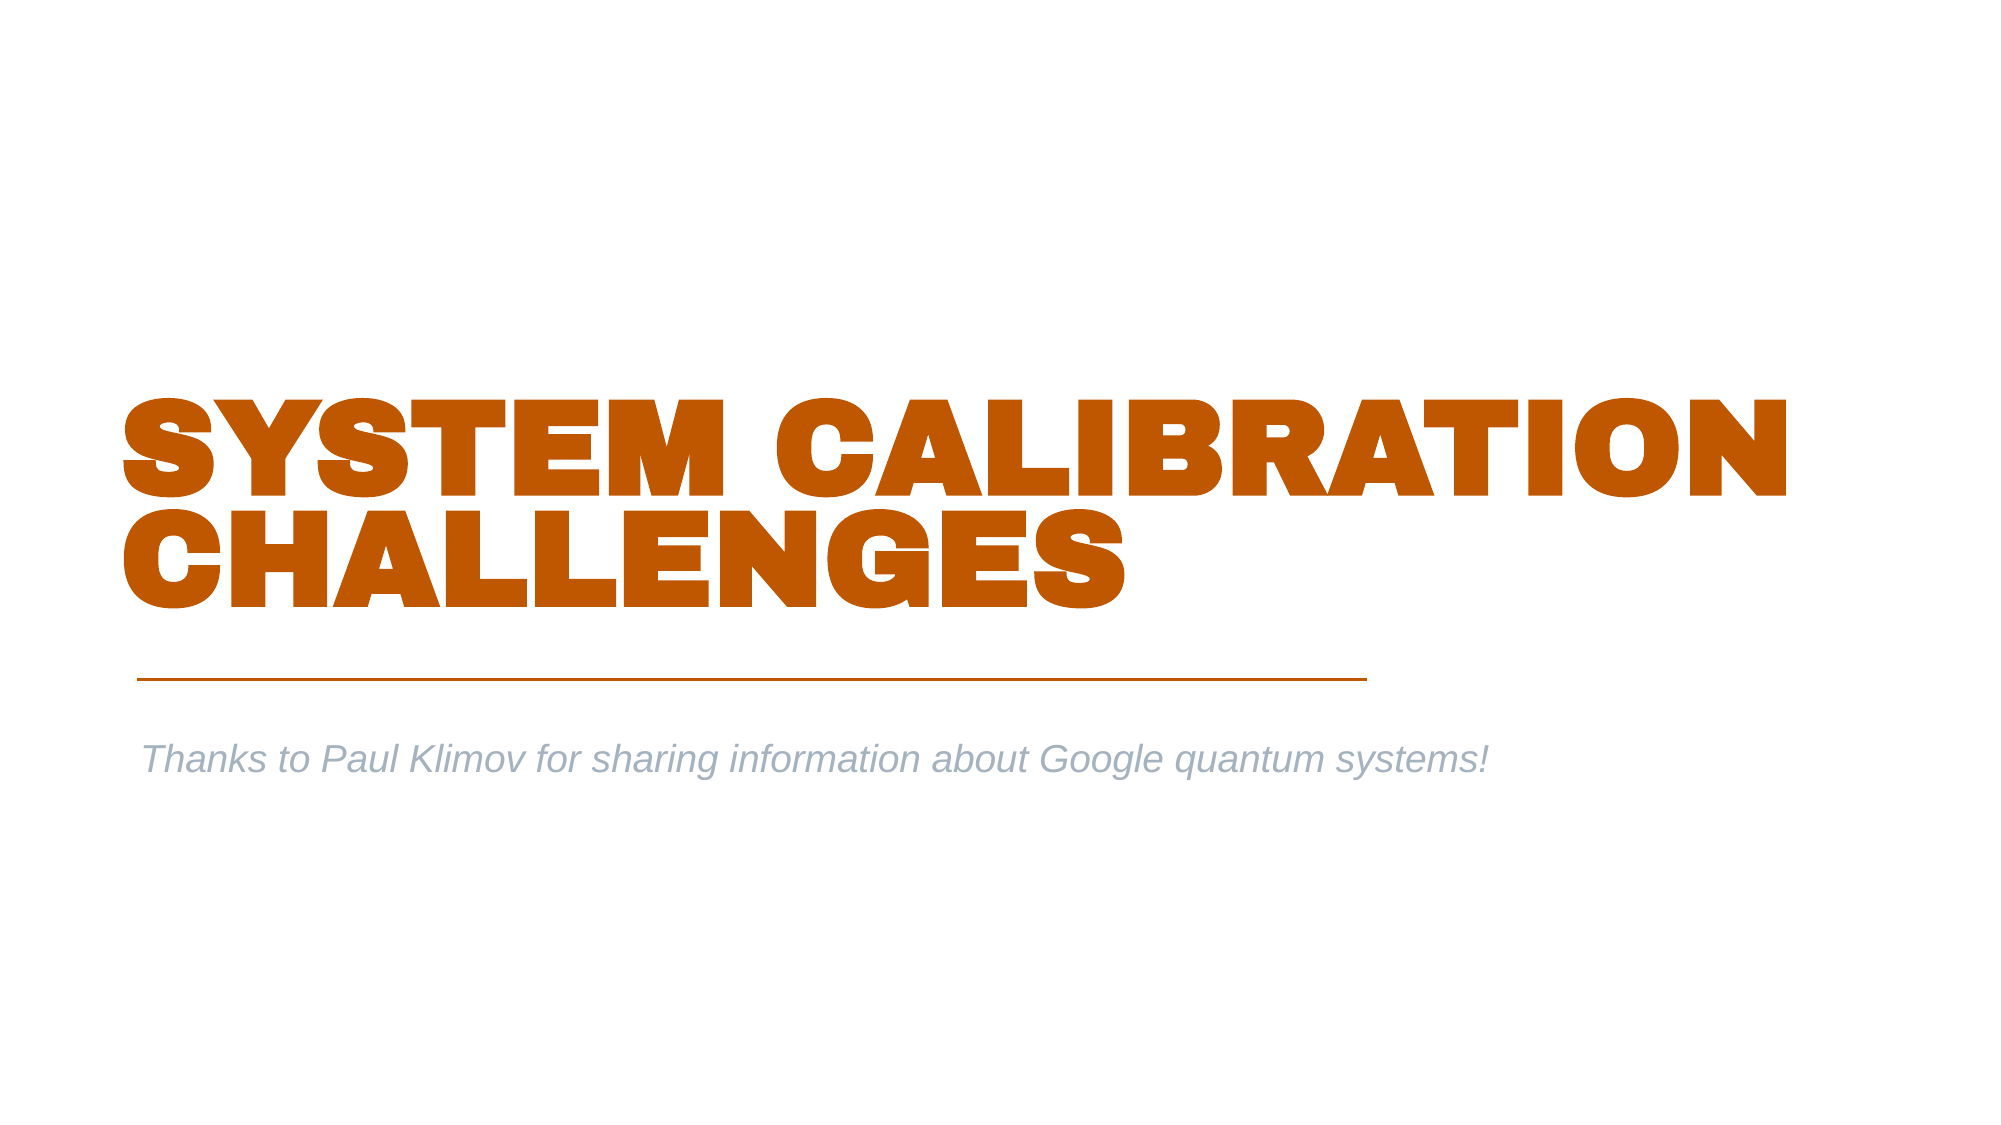

SYSTEM CALIBRATION
CHALLENGEs
Thanks to Paul Klimov for sharing information about Google quantum systems!